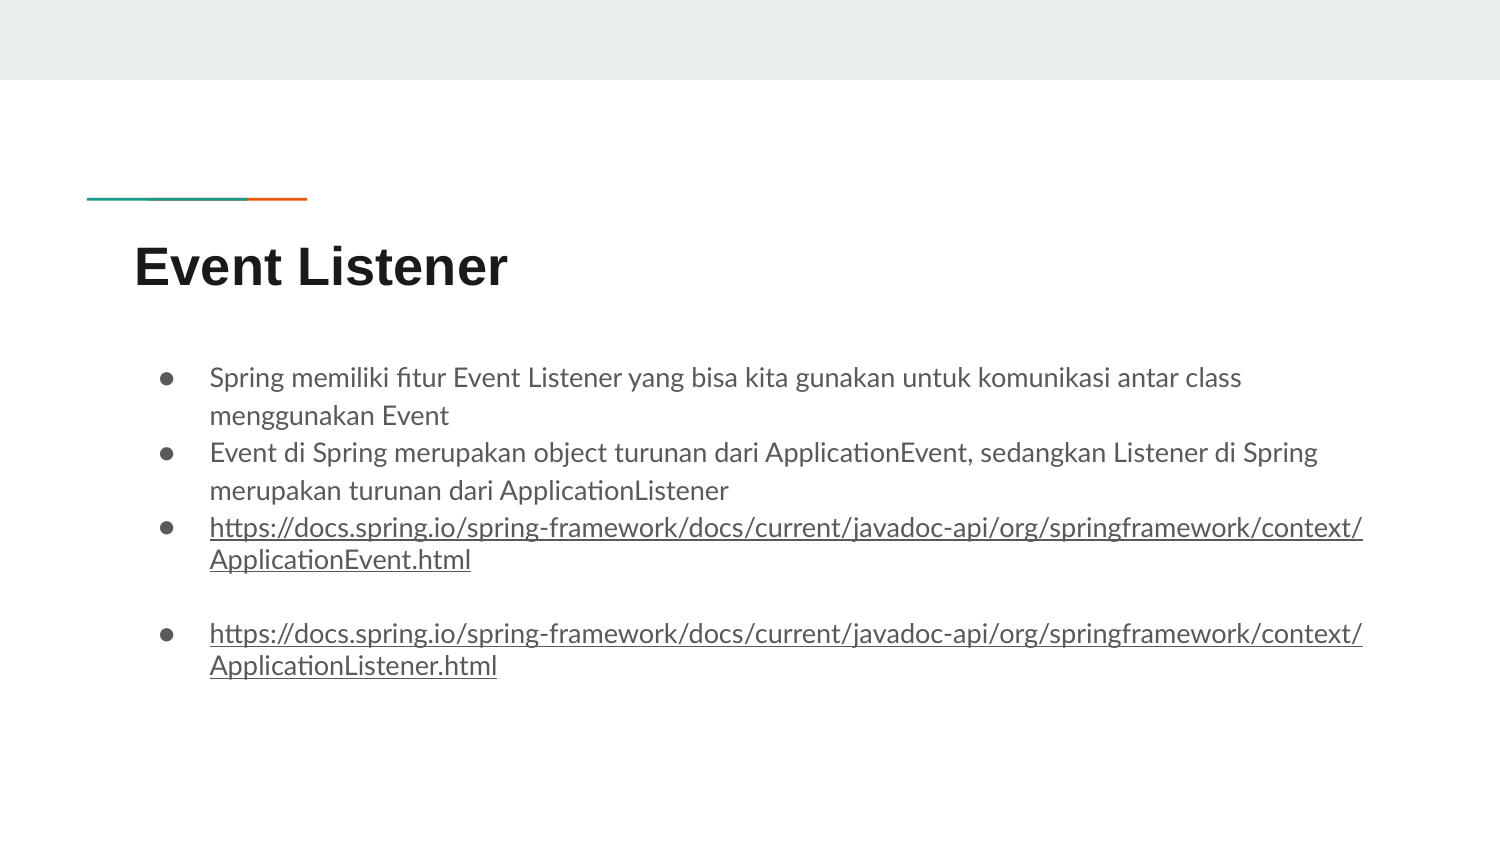

# Event Listener
Spring memiliki fitur Event Listener yang bisa kita gunakan untuk komunikasi antar class menggunakan Event
Event di Spring merupakan object turunan dari ApplicationEvent, sedangkan Listener di Spring merupakan turunan dari ApplicationListener
https://docs.spring.io/spring-framework/docs/current/javadoc-api/org/springframework/context/ApplicationEvent.html
https://docs.spring.io/spring-framework/docs/current/javadoc-api/org/springframework/context/ApplicationListener.html